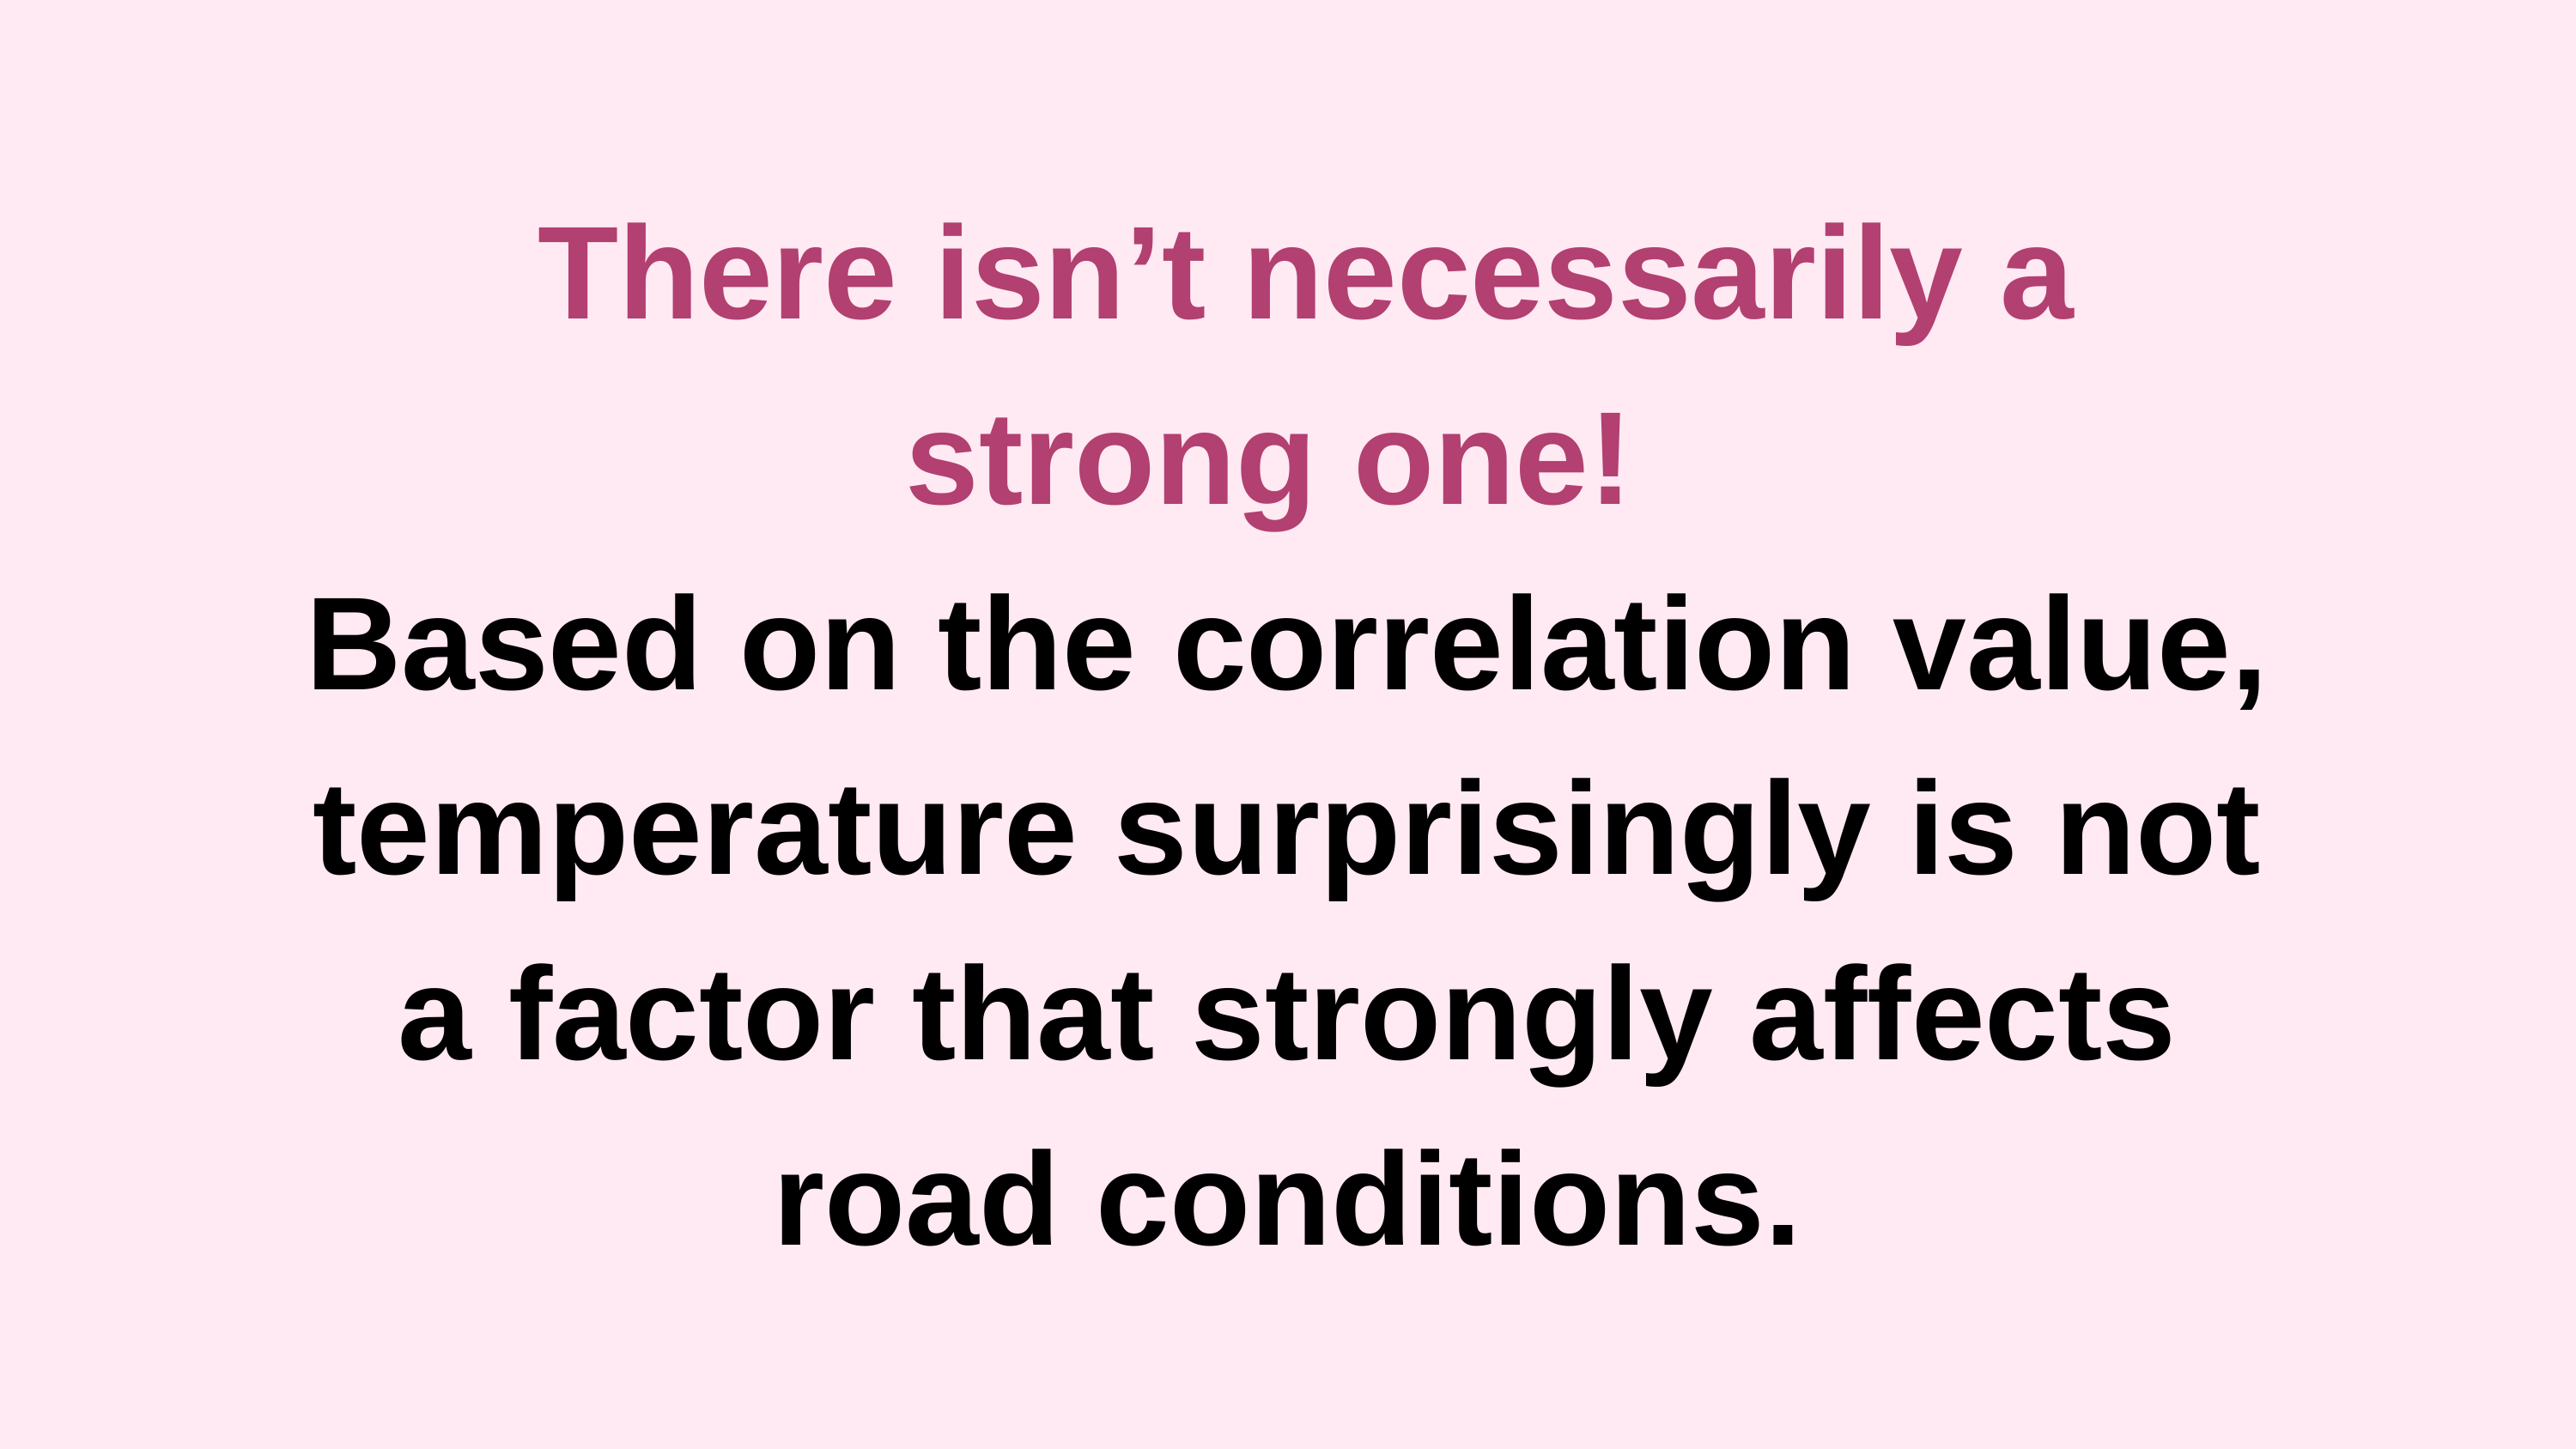

There isn’t necessarily a strong one!
Based on the correlation value, temperature surprisingly is not a factor that strongly affects road conditions.